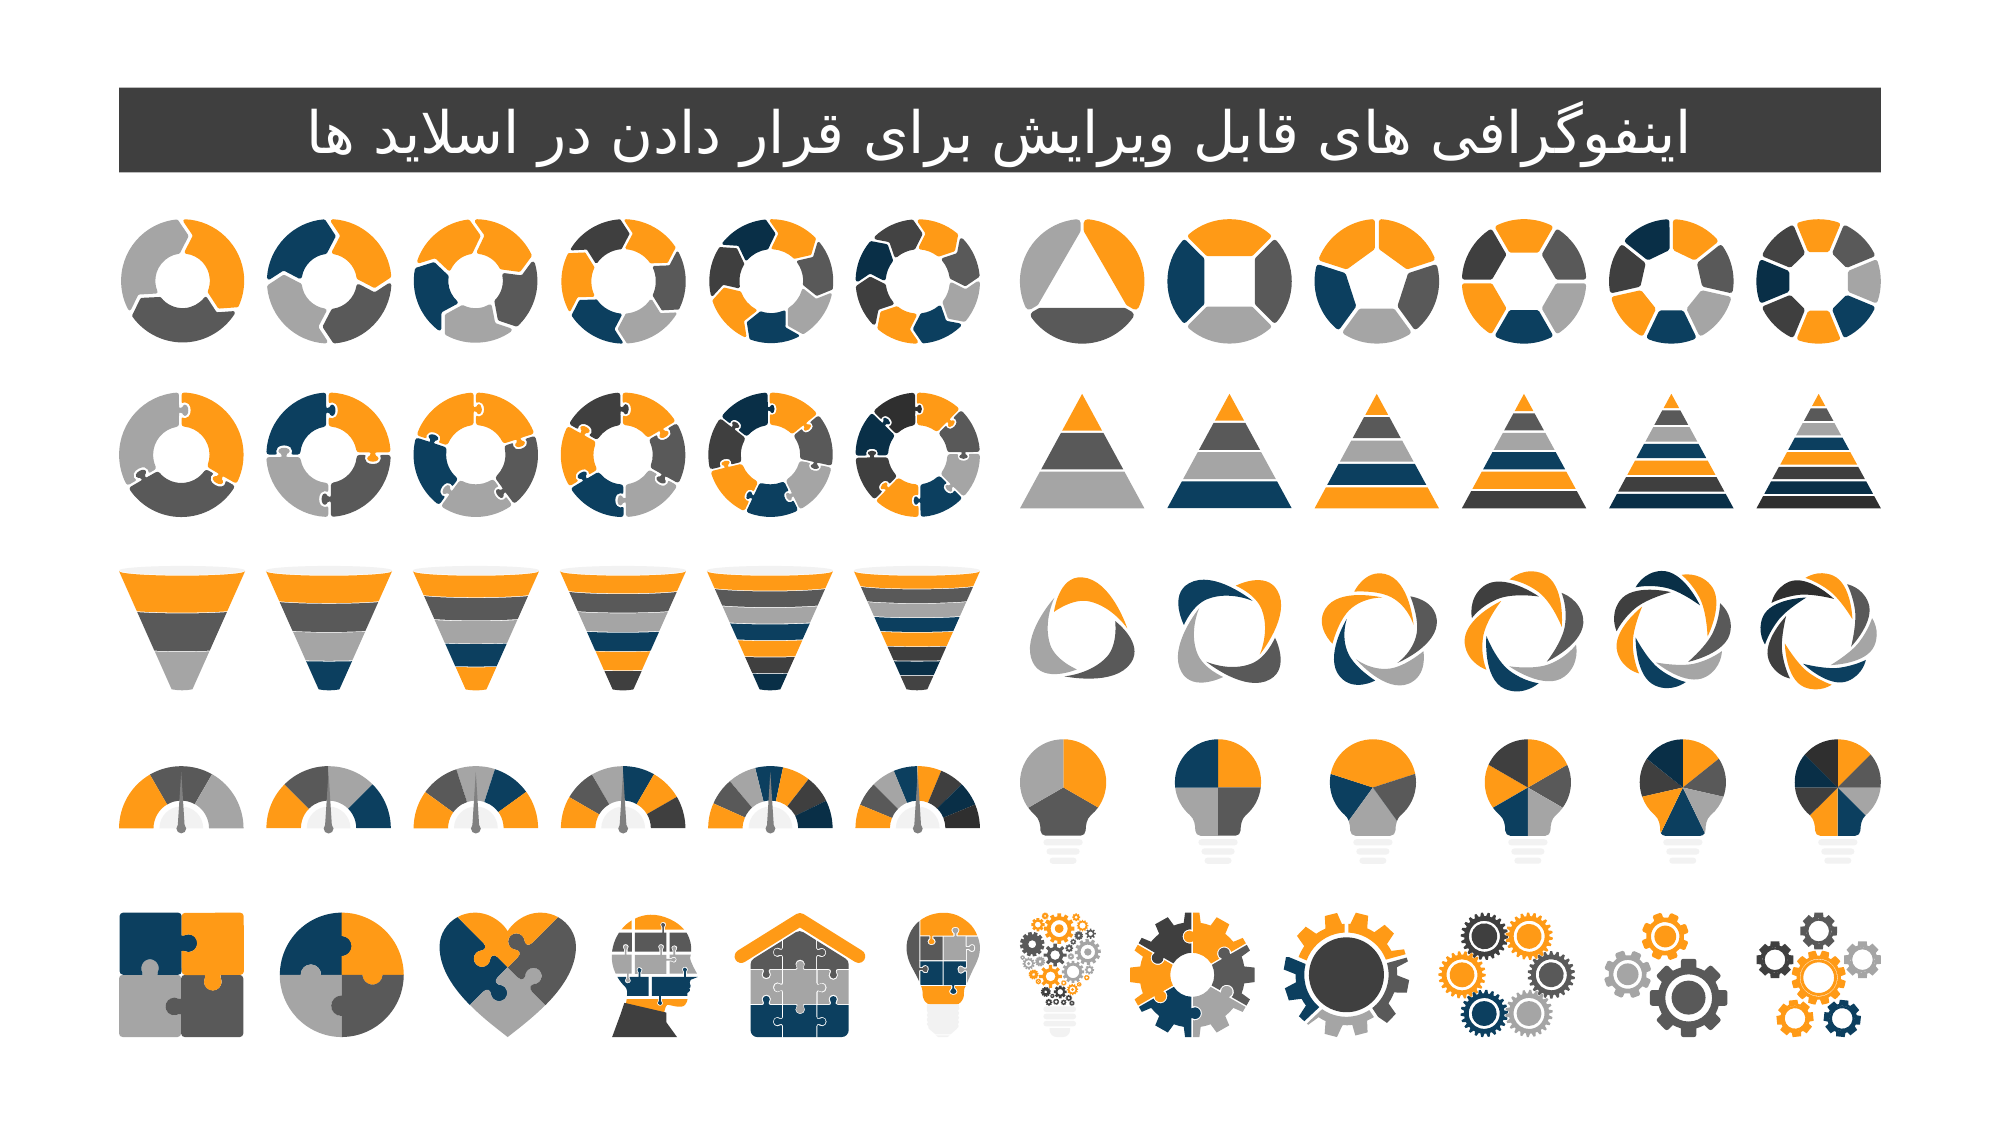

اینفوگرافی های قابل ویرایش برای قرار دادن در اسلاید ها

www.rashasite.ir